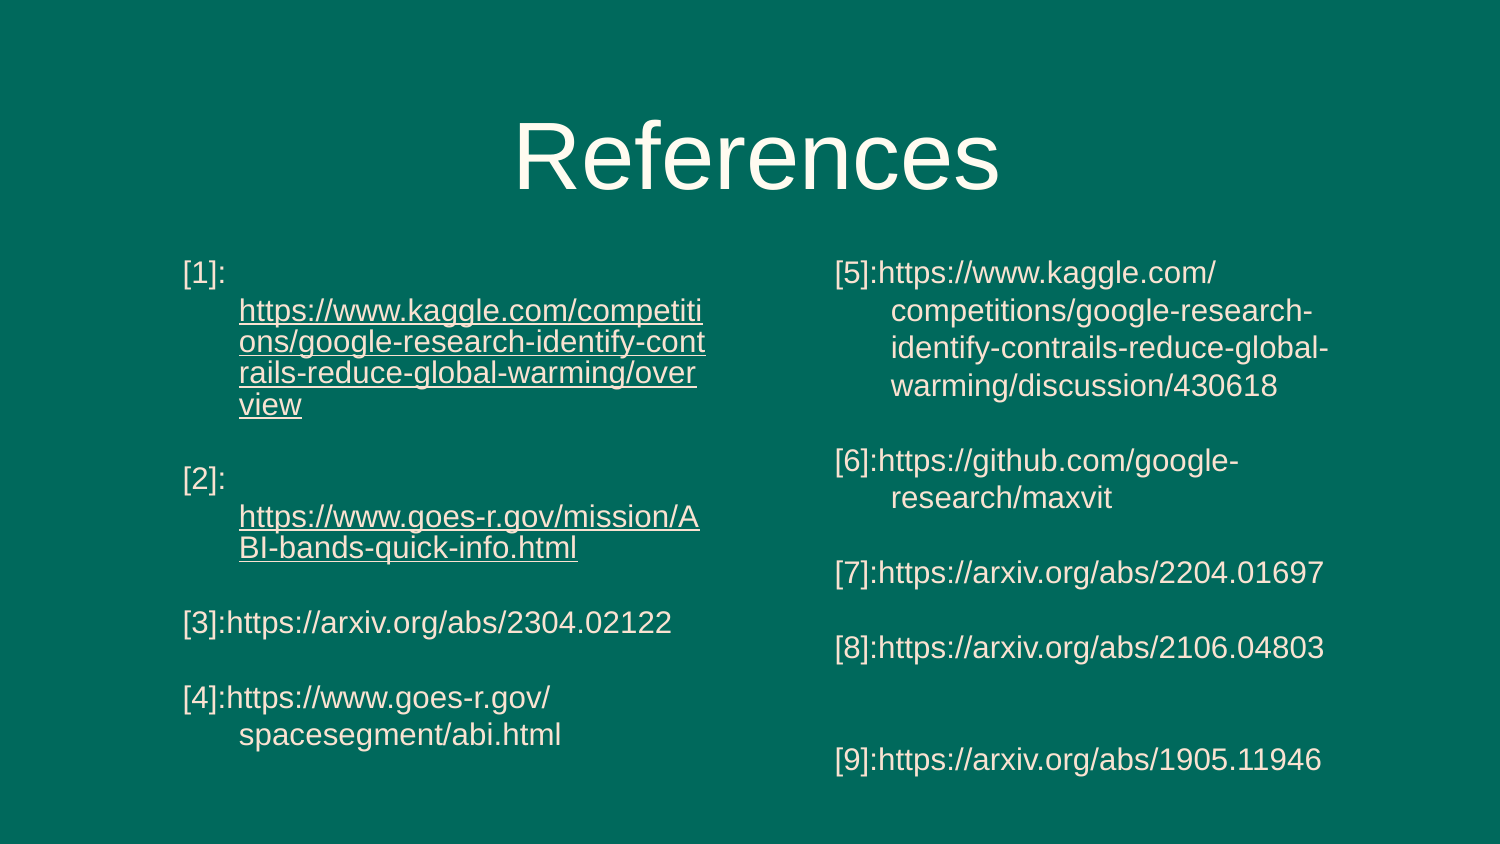

# References
[1]:https://www.kaggle.com/competitions/google-research-identify-contrails-reduce-global-warming/overview

[2]:https://www.goes-r.gov/mission/ABI-bands-quick-info.html

[3]:https://arxiv.org/abs/2304.02122

[4]:https://www.goes-r.gov/spacesegment/abi.html

[5]:https://www.kaggle.com/competitions/google-research-identify-contrails-reduce-global-warming/discussion/430618

[6]:https://github.com/google-research/maxvit

[7]:https://arxiv.org/abs/2204.01697

[8]:https://arxiv.org/abs/2106.04803

[9]:https://arxiv.org/abs/1905.11946